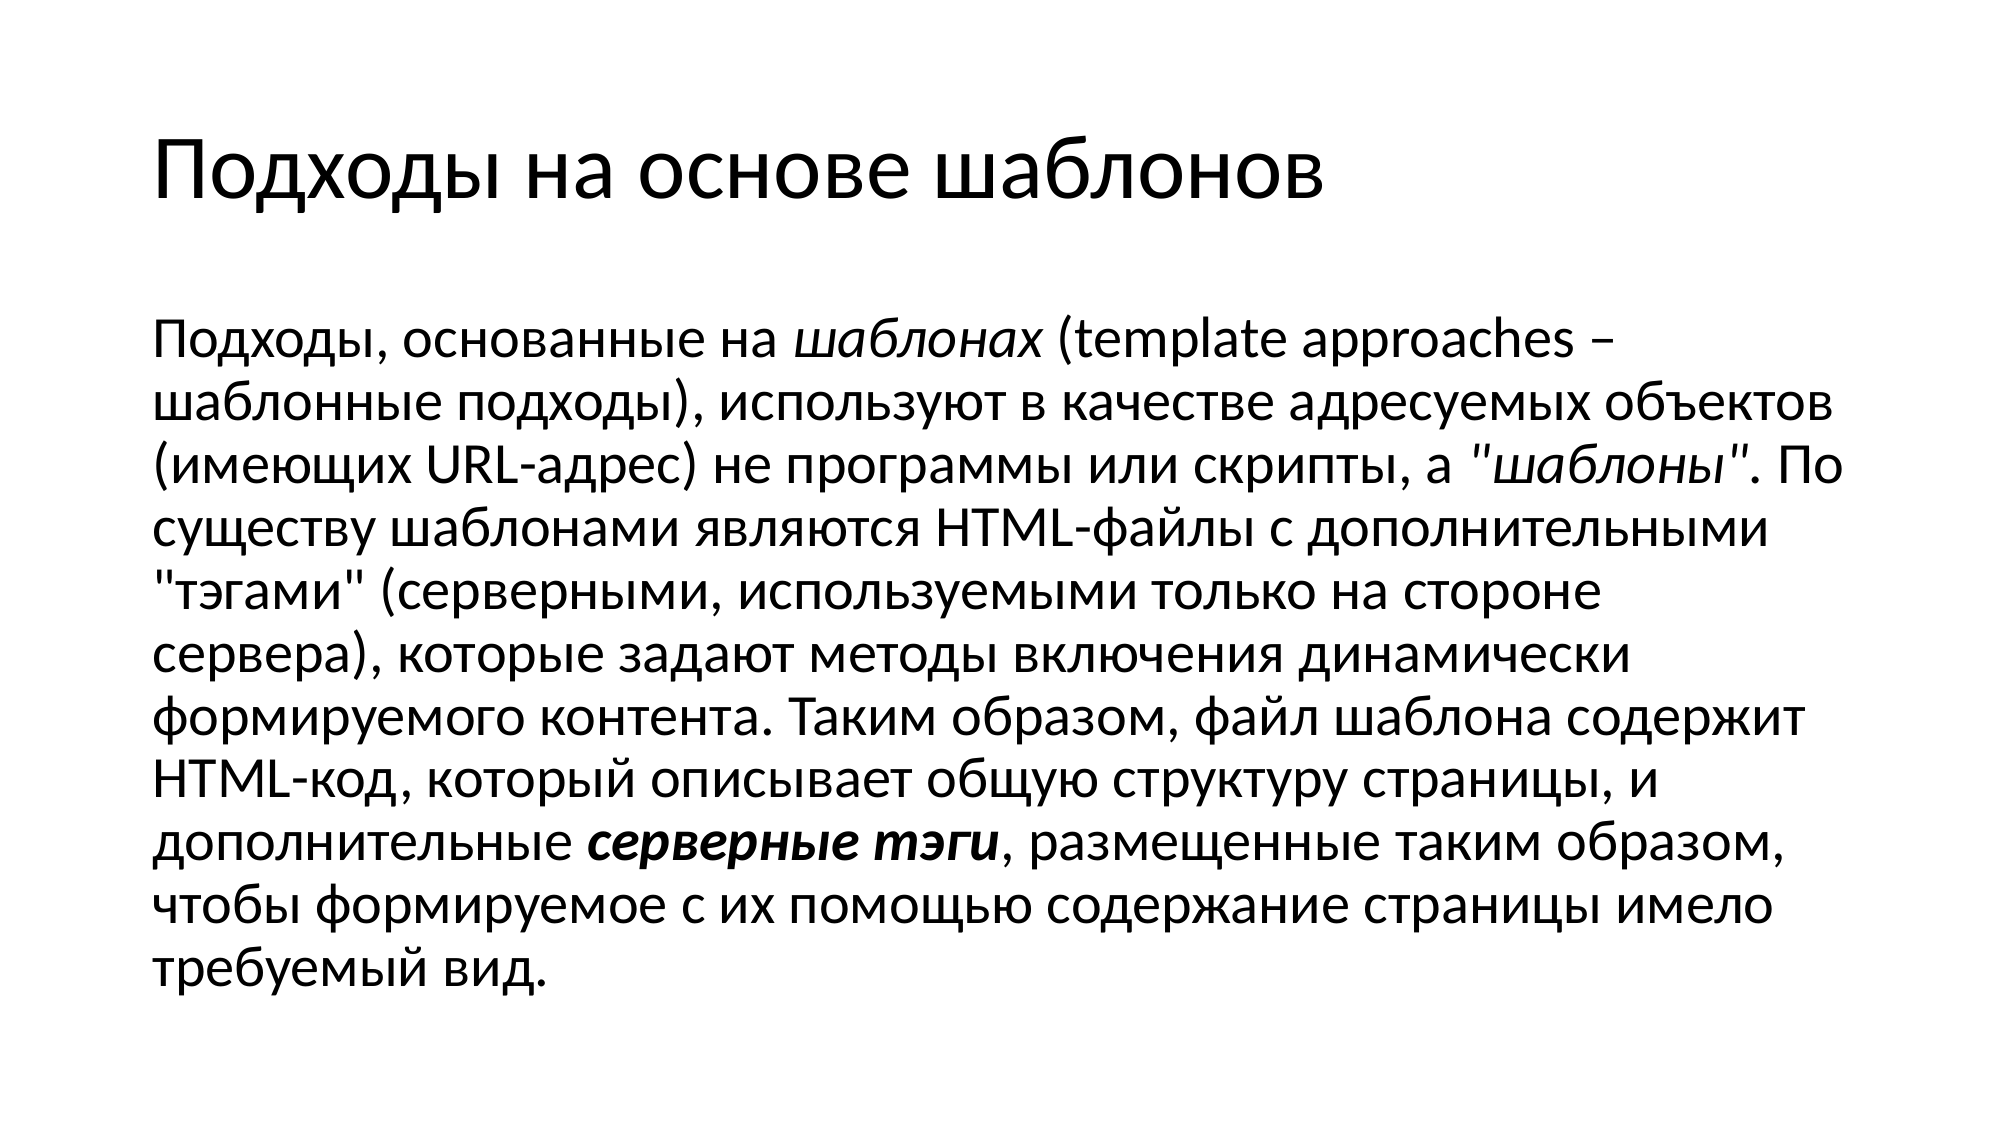

# Подходы на основе шаблонов
Подходы, основанные на шаблонах (template approaches – шаблонные подходы), используют в качестве адресуемых объектов (имеющих URL-адрес) не программы или скрипты, а "шаблоны". По существу шаблонами являются HTML-файлы с дополнительными "тэгами" (серверными, используемыми только на стороне сервера), которые задают методы включения динамически формируемого контента. Таким образом, файл шаблона содержит HTML-код, который описывает общую структуру страницы, и дополнительные серверные тэги, размещенные таким образом, чтобы формируемое с их помощью содержание страницы имело требуемый вид.